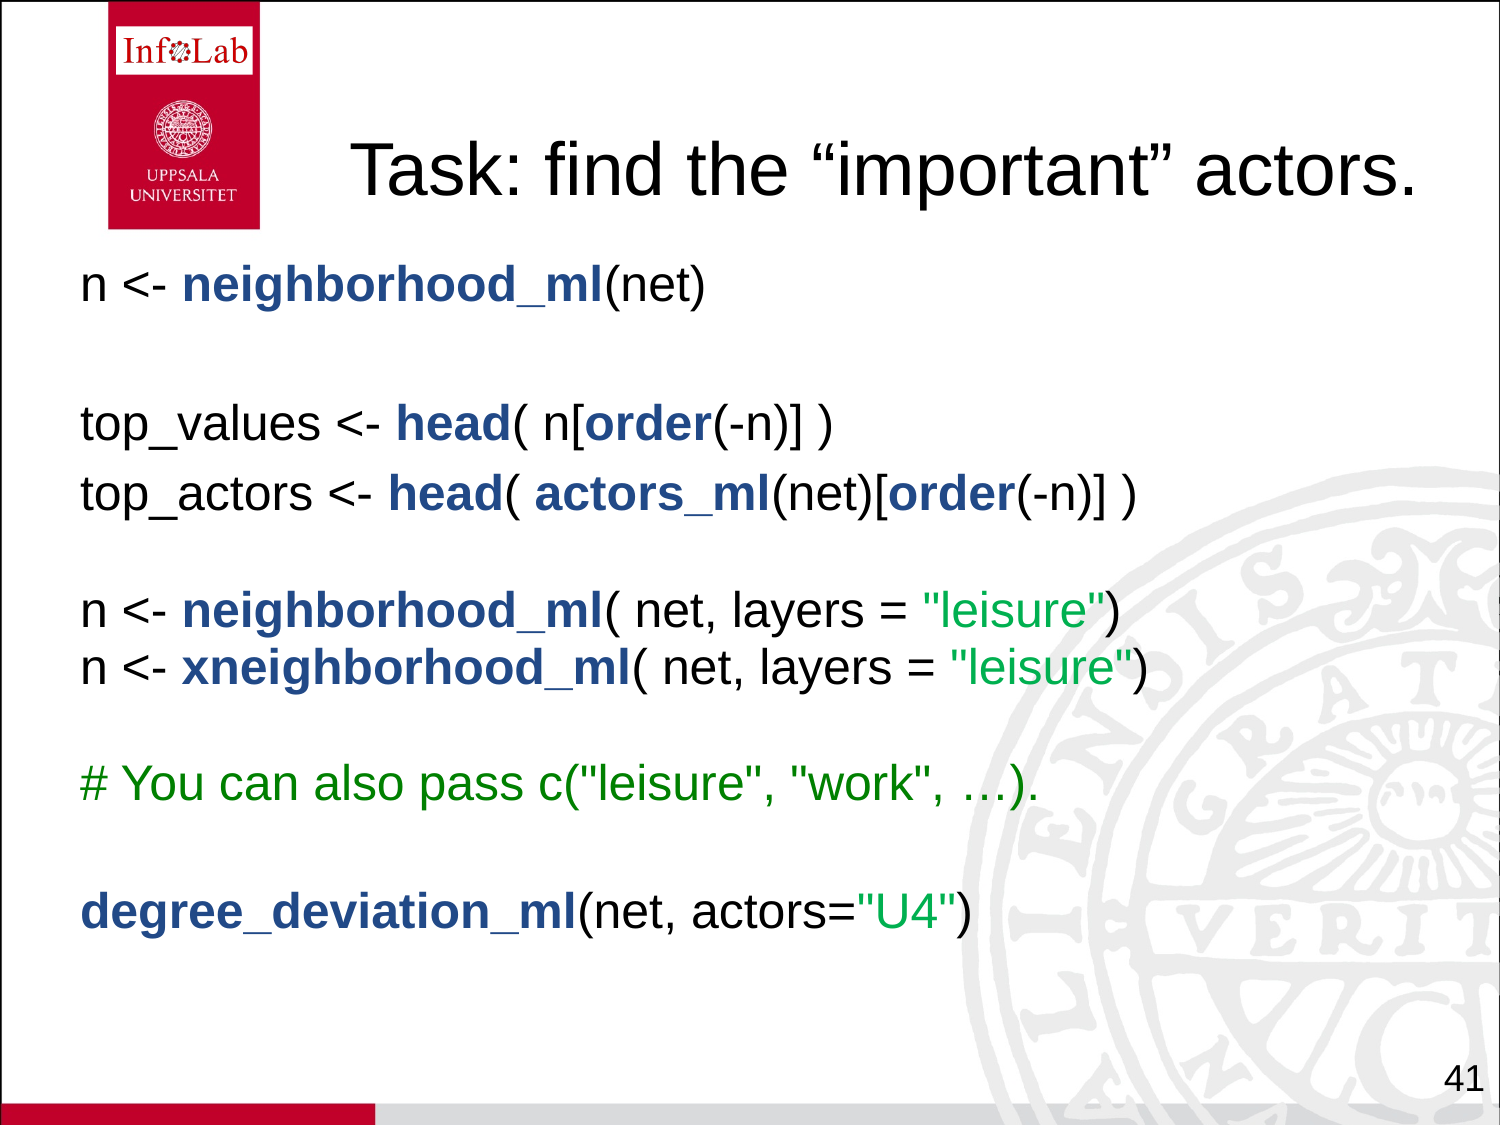

# Task: find the “important” actors.
n <- neighborhood_ml(net)

top_values <- head( n[order(-n)] )
top_actors <- head( actors_ml(net)[order(-n)] )

n <- neighborhood_ml( net, layers = "leisure")
n <- xneighborhood_ml( net, layers = "leisure")

# You can also pass c("leisure", "work", …).

degree_deviation_ml(net, actors="U4")